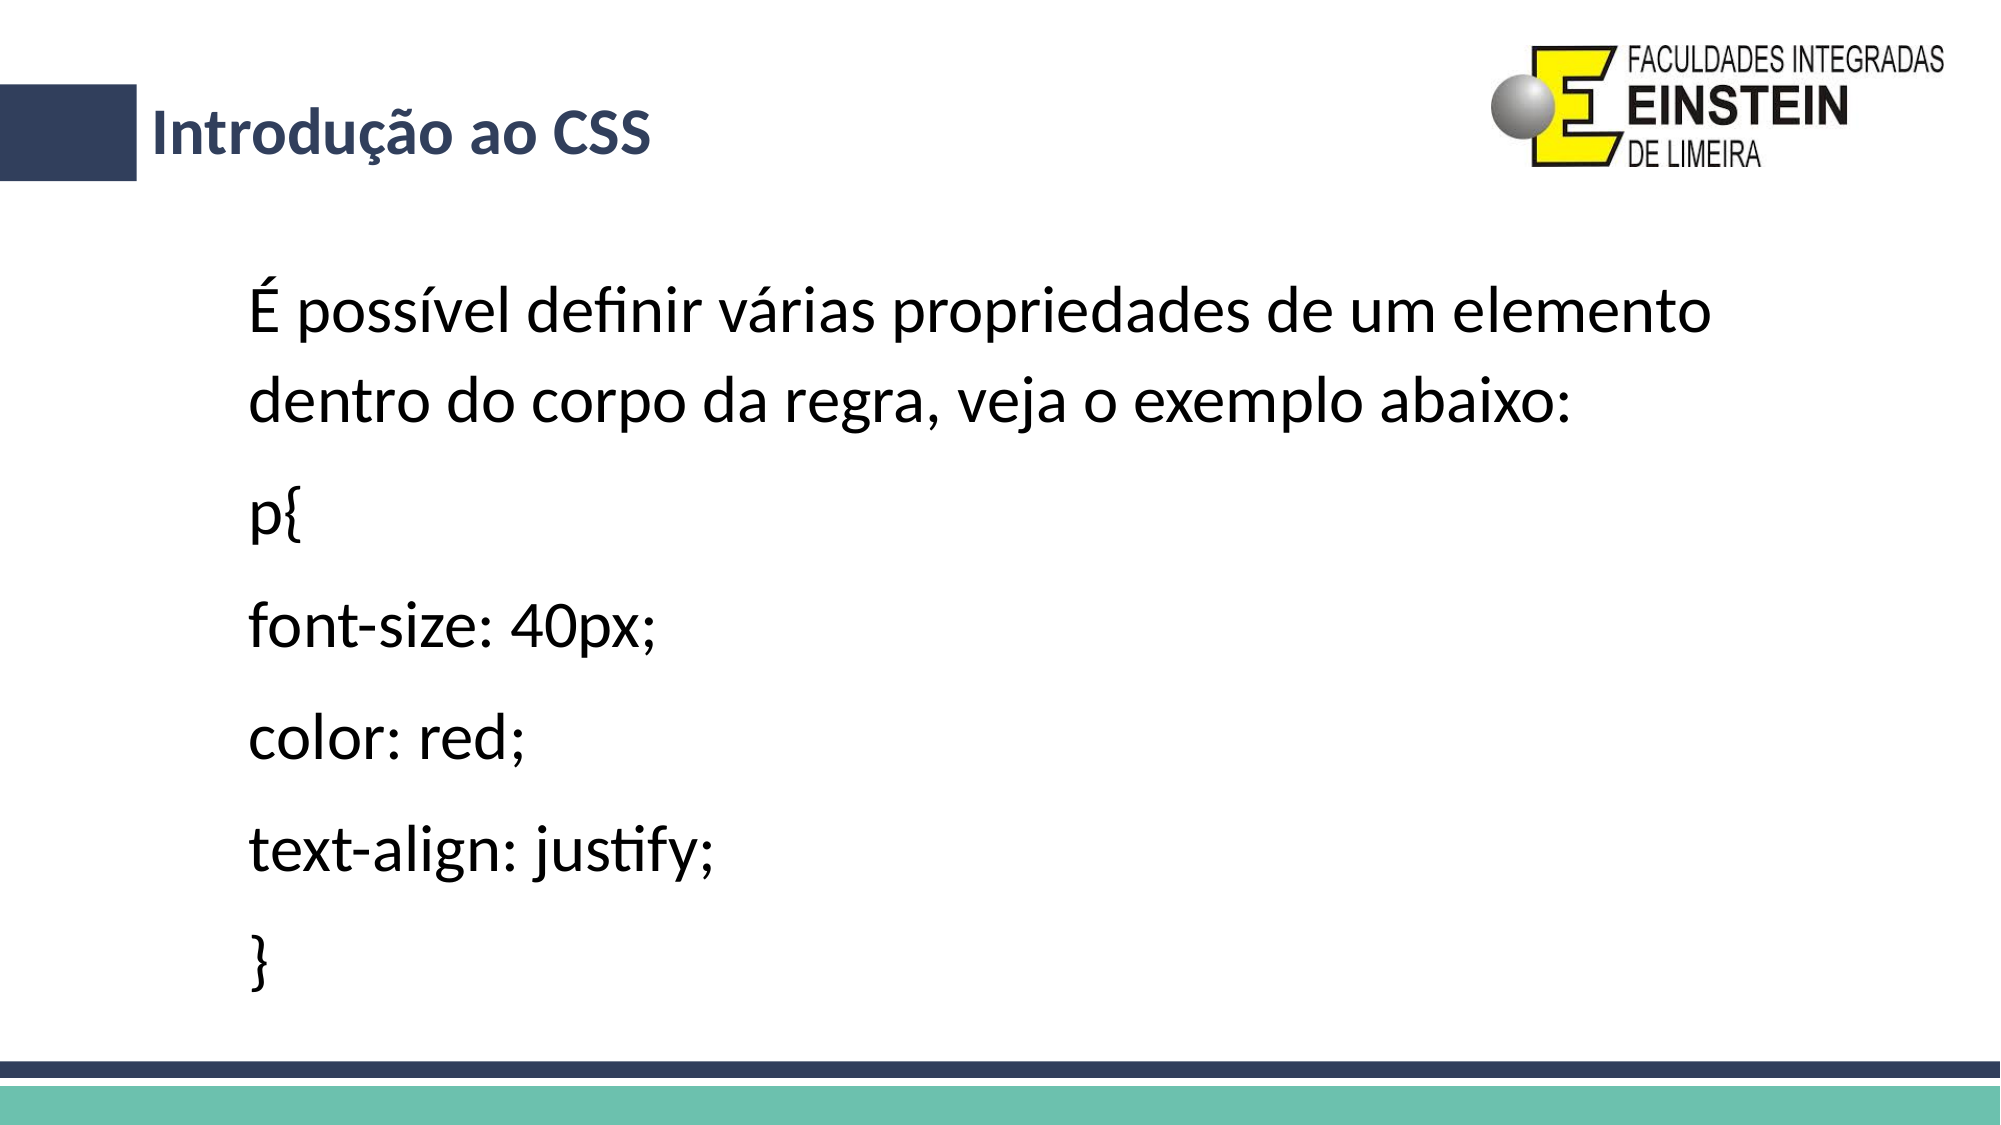

# Introdução ao CSS
É possível definir várias propriedades de um elemento dentro do corpo da regra, veja o exemplo abaixo:
p{
font-size: 40px;
color: red;
text-align: justify;
}